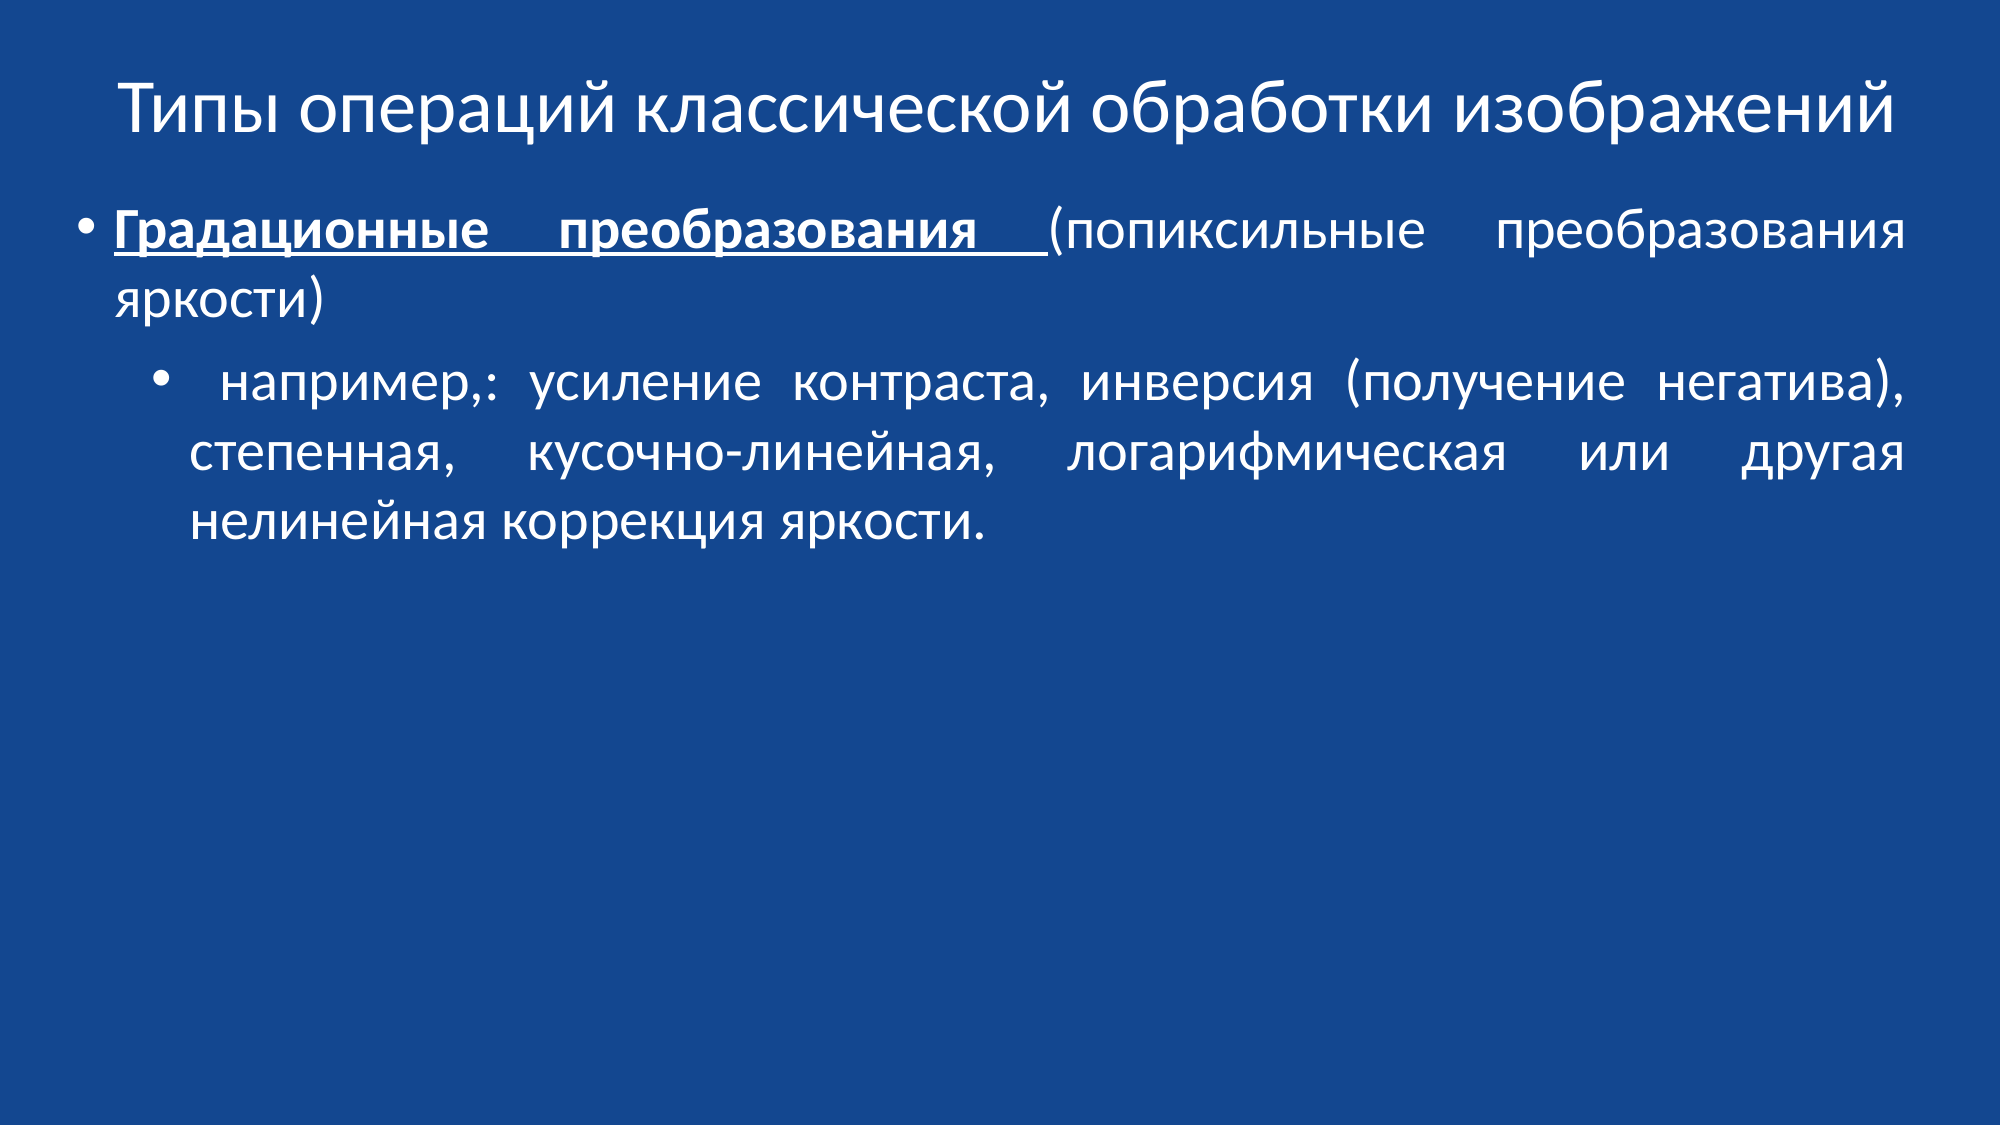

# Типы операций классической обработки изображений
Градационные преобразования (попиксильные преобразования яркости)
 например,: усиление контраста, инверсия (получение негатива), степенная, кусочно-линейная, логарифмическая или другая нелинейная коррекция яркости.